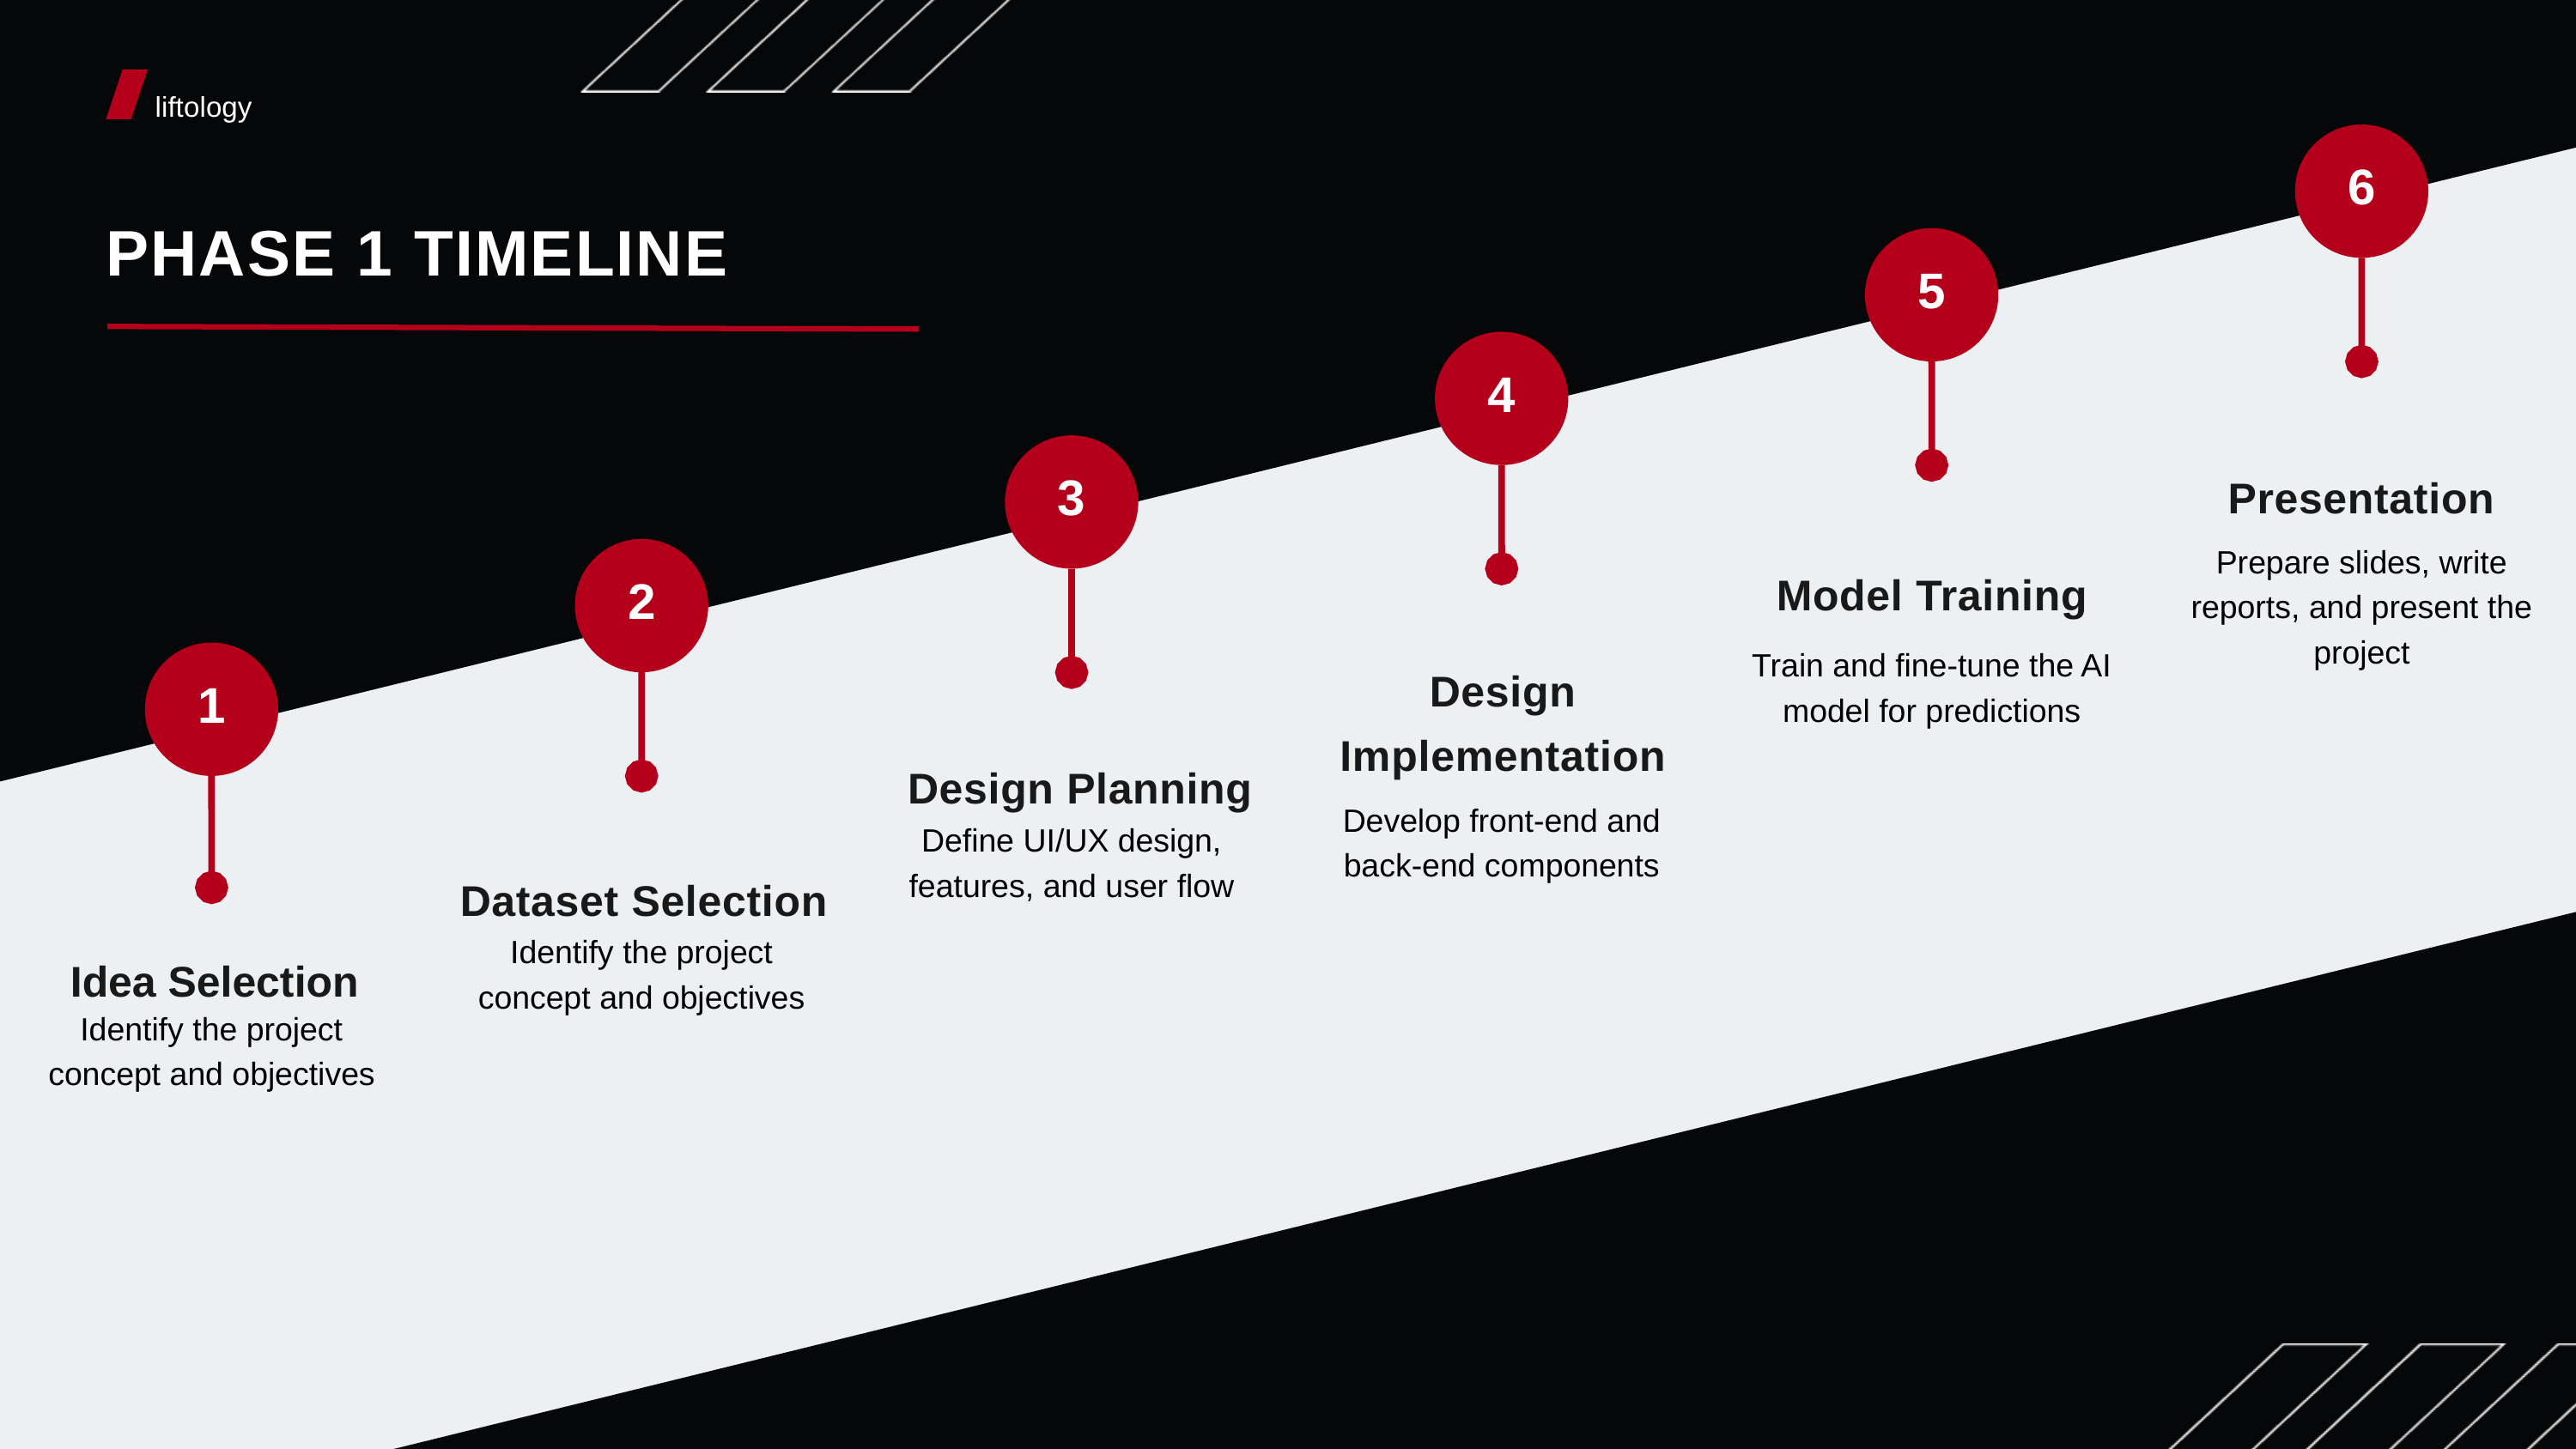

| Idea Selection | Dataset Selection | Design Planning | Design Implementation | Model Training | Presentation |
| --- | --- | --- | --- | --- | --- |

liftology

6
PHASE 1 TIMELINE

5

4

3

Prepare slides, write reports, and present the project

2

Train and fine-tune the AI model for predictions

1

Develop front-end and back-end components
Define UI/UX design, features, and user flow
Identify the project concept and objectives

Identify the project concept and objectives